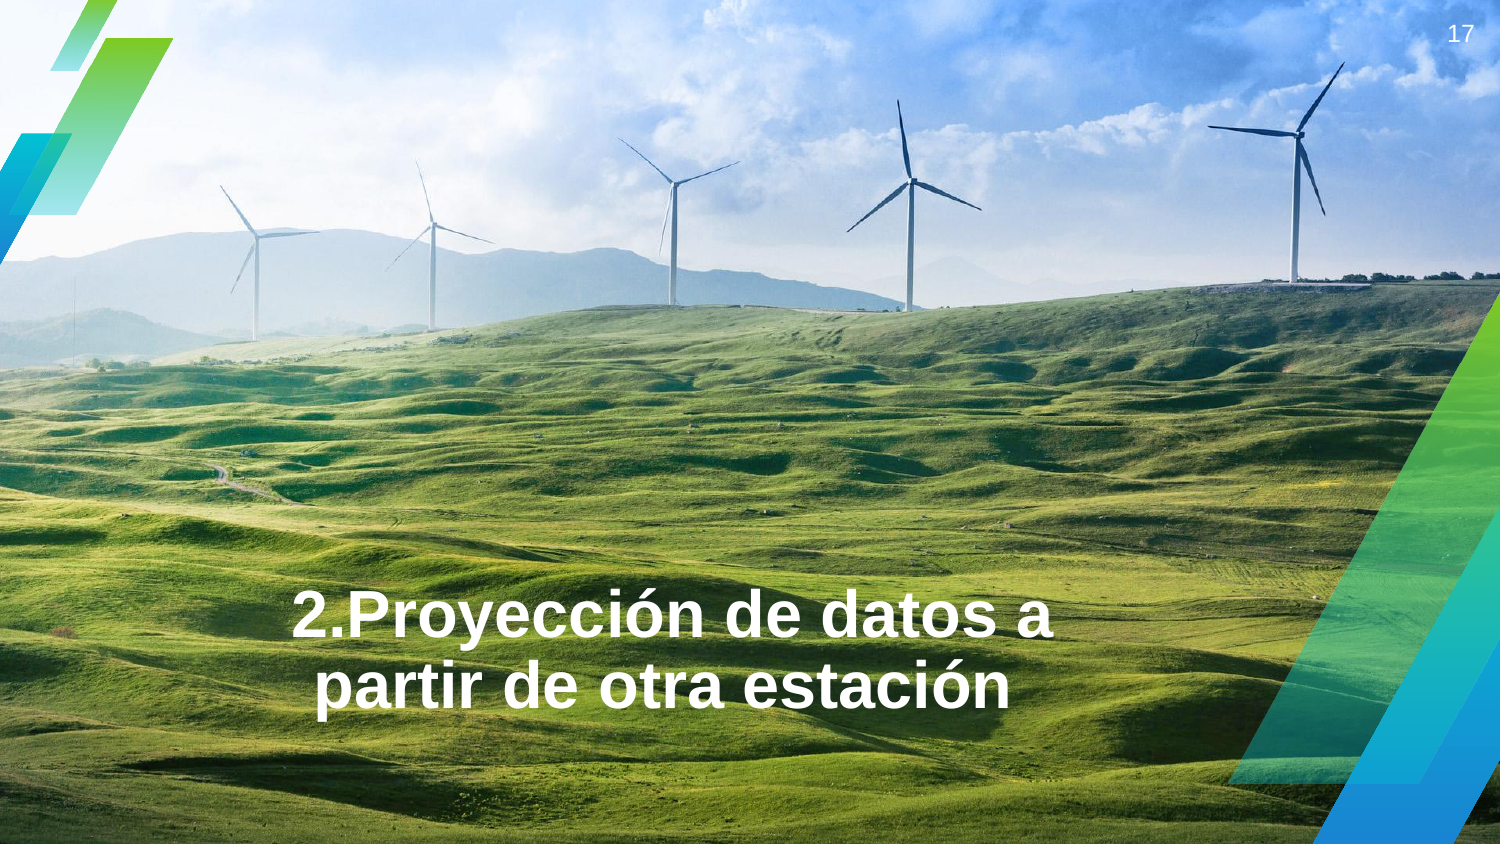

17
2.Proyección de datos a partir de otra estación